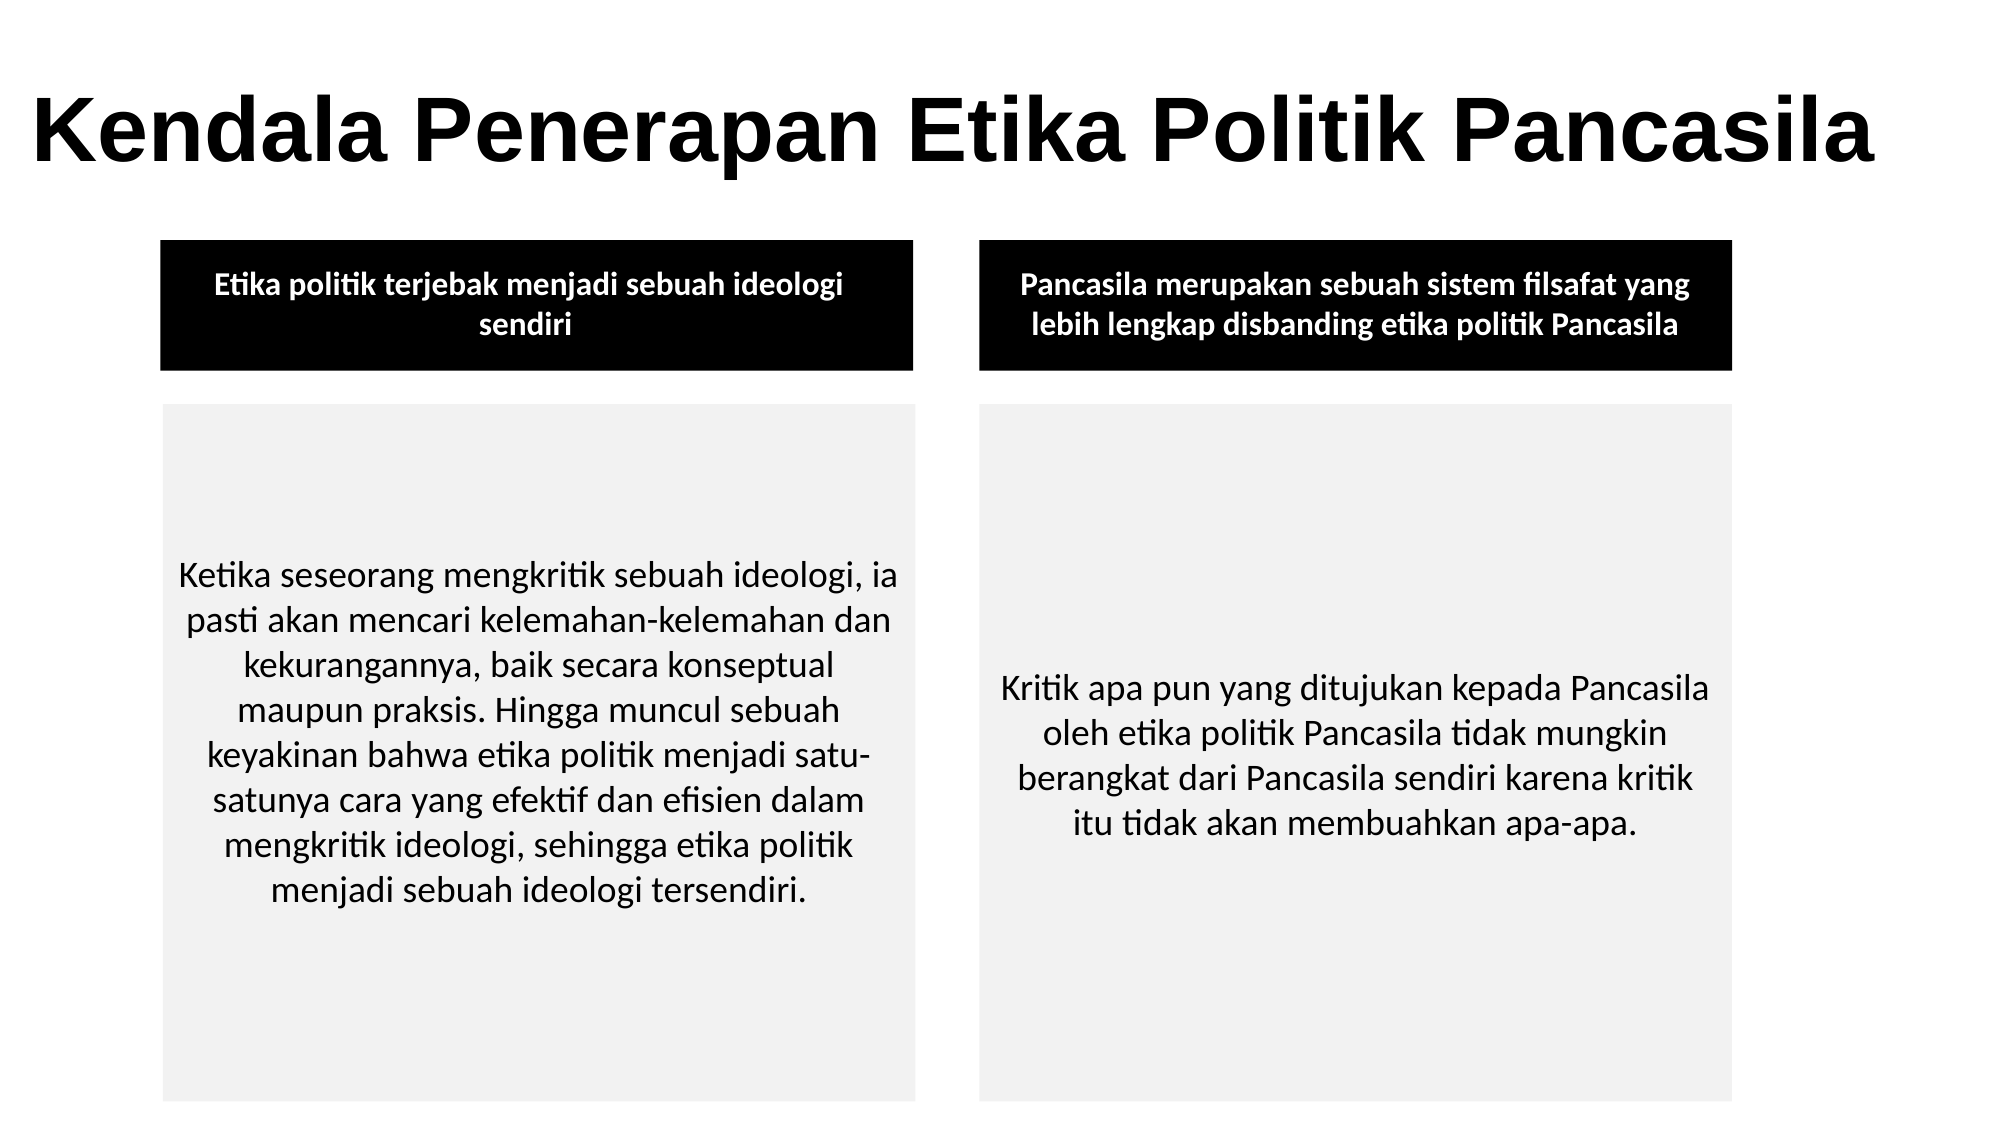

Kendala Penerapan Etika Politik Pancasila
Etika politik terjebak menjadi sebuah ideologi sendiri
Pancasila merupakan sebuah sistem filsafat yang lebih lengkap disbanding etika politik Pancasila
Ketika seseorang mengkritik sebuah ideologi, ia pasti akan mencari kelemahan-kelemahan dan kekurangannya, baik secara konseptual maupun praksis. Hingga muncul sebuah keyakinan bahwa etika politik menjadi satu-satunya cara yang efektif dan efisien dalam mengkritik ideologi, sehingga etika politik menjadi sebuah ideologi tersendiri.

Kritik apa pun yang ditujukan kepada Pancasila oleh etika politik Pancasila tidak mungkin berangkat dari Pancasila sendiri karena kritik itu tidak akan membuahkan apa-apa.